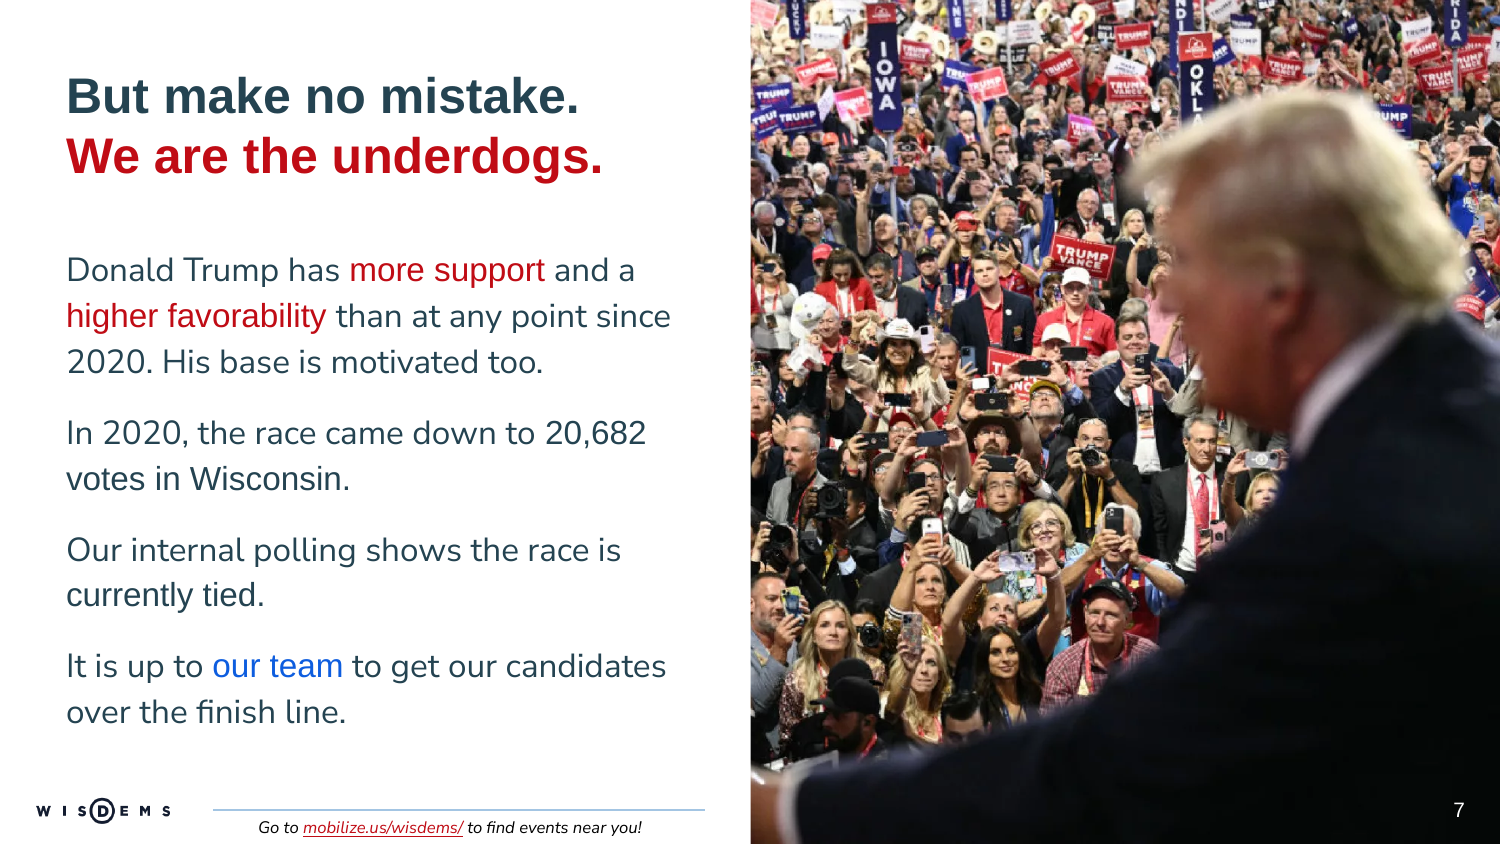

# But make no mistake.
We are the underdogs.
Donald Trump has more support and a higher favorability than at any point since 2020. His base is motivated too.
In 2020, the race came down to 20,682 votes in Wisconsin.
Our internal polling shows the race is currently tied.
It is up to our team to get our candidates over the finish line.